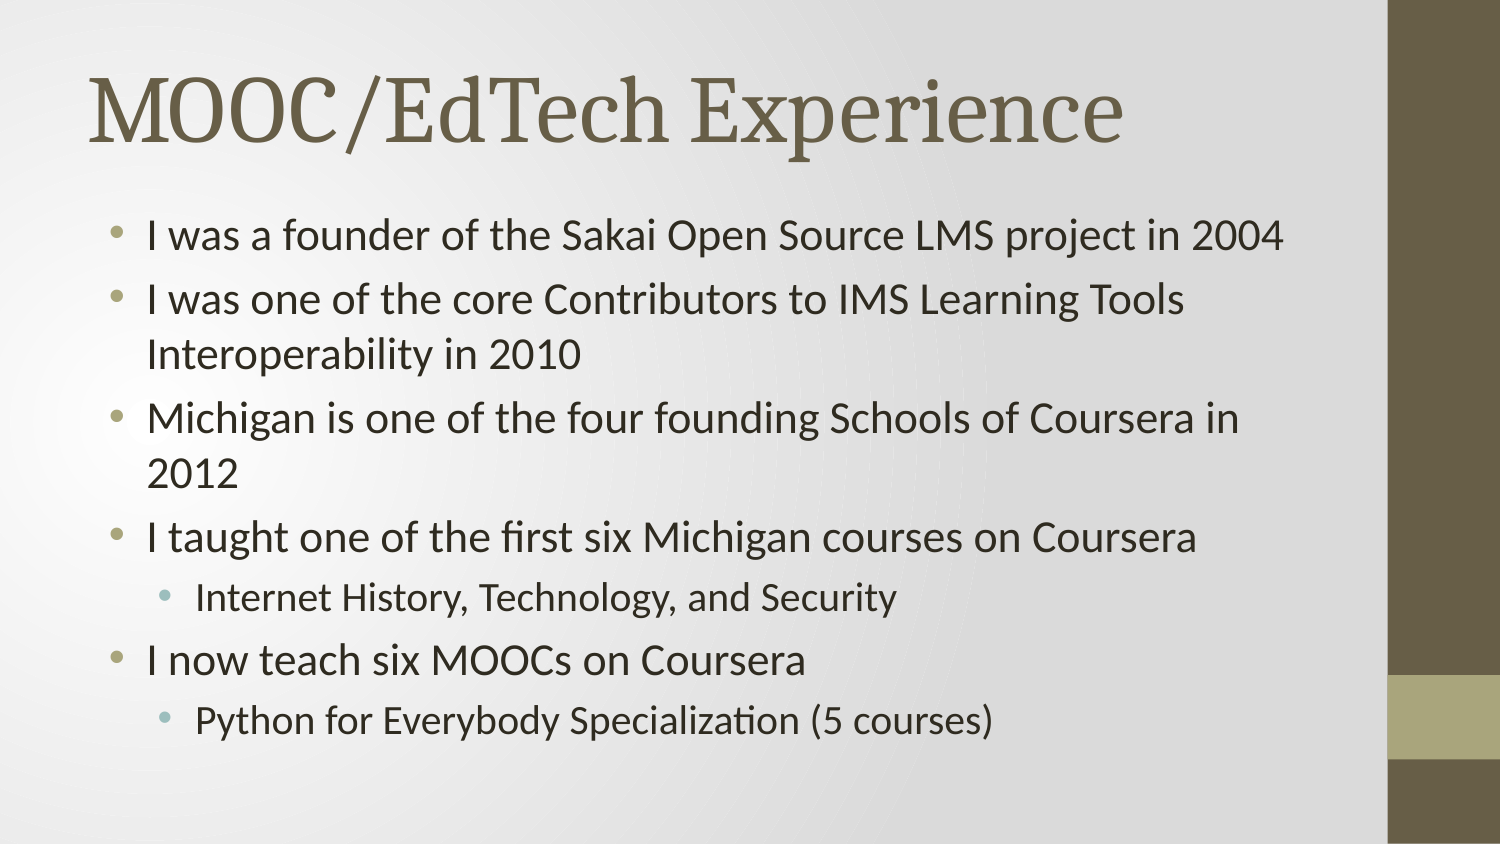

# MOOC/EdTech Experience
I was a founder of the Sakai Open Source LMS project in 2004
I was one of the core Contributors to IMS Learning Tools Interoperability in 2010
Michigan is one of the four founding Schools of Coursera in 2012
I taught one of the first six Michigan courses on Coursera
Internet History, Technology, and Security
I now teach six MOOCs on Coursera
Python for Everybody Specialization (5 courses)